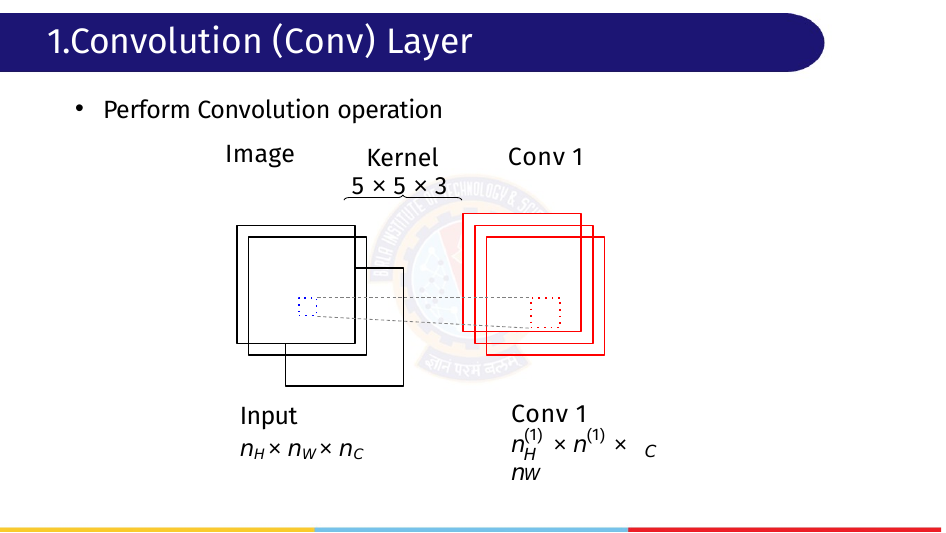

# 1.Convolution (Conv) Layer
Perform Convolution operation
Image
Kernel  5 × 5 × 3
Conv 1

Image

Input
nH × nW × nC
Conv 1
(1)	(1)
n	× n	× n
C
H	W